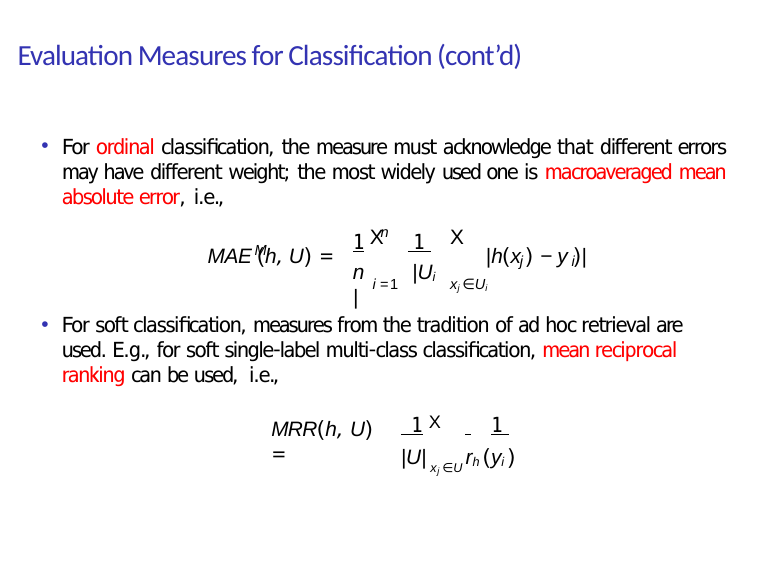

# Evaluation Measures for Classification (cont’d)
For ordinal classification, the measure must acknowledge that different errors  may have different weight; the most widely used one is macroaveraged mean  absolute error, i.e.,
n
X	X
1	 1
M
MAE (h, U) =
|h(x ) − y )|
j	i
n	|Ui |
i =1	xj ∈Ui
For soft classification, measures from the tradition of ad hoc retrieval are  used. E.g., for soft single-label multi-class classification, mean reciprocal  ranking can be used, i.e.,
  1 X 1
|U| xj ∈U rh (yi )
MRR(h, U) =